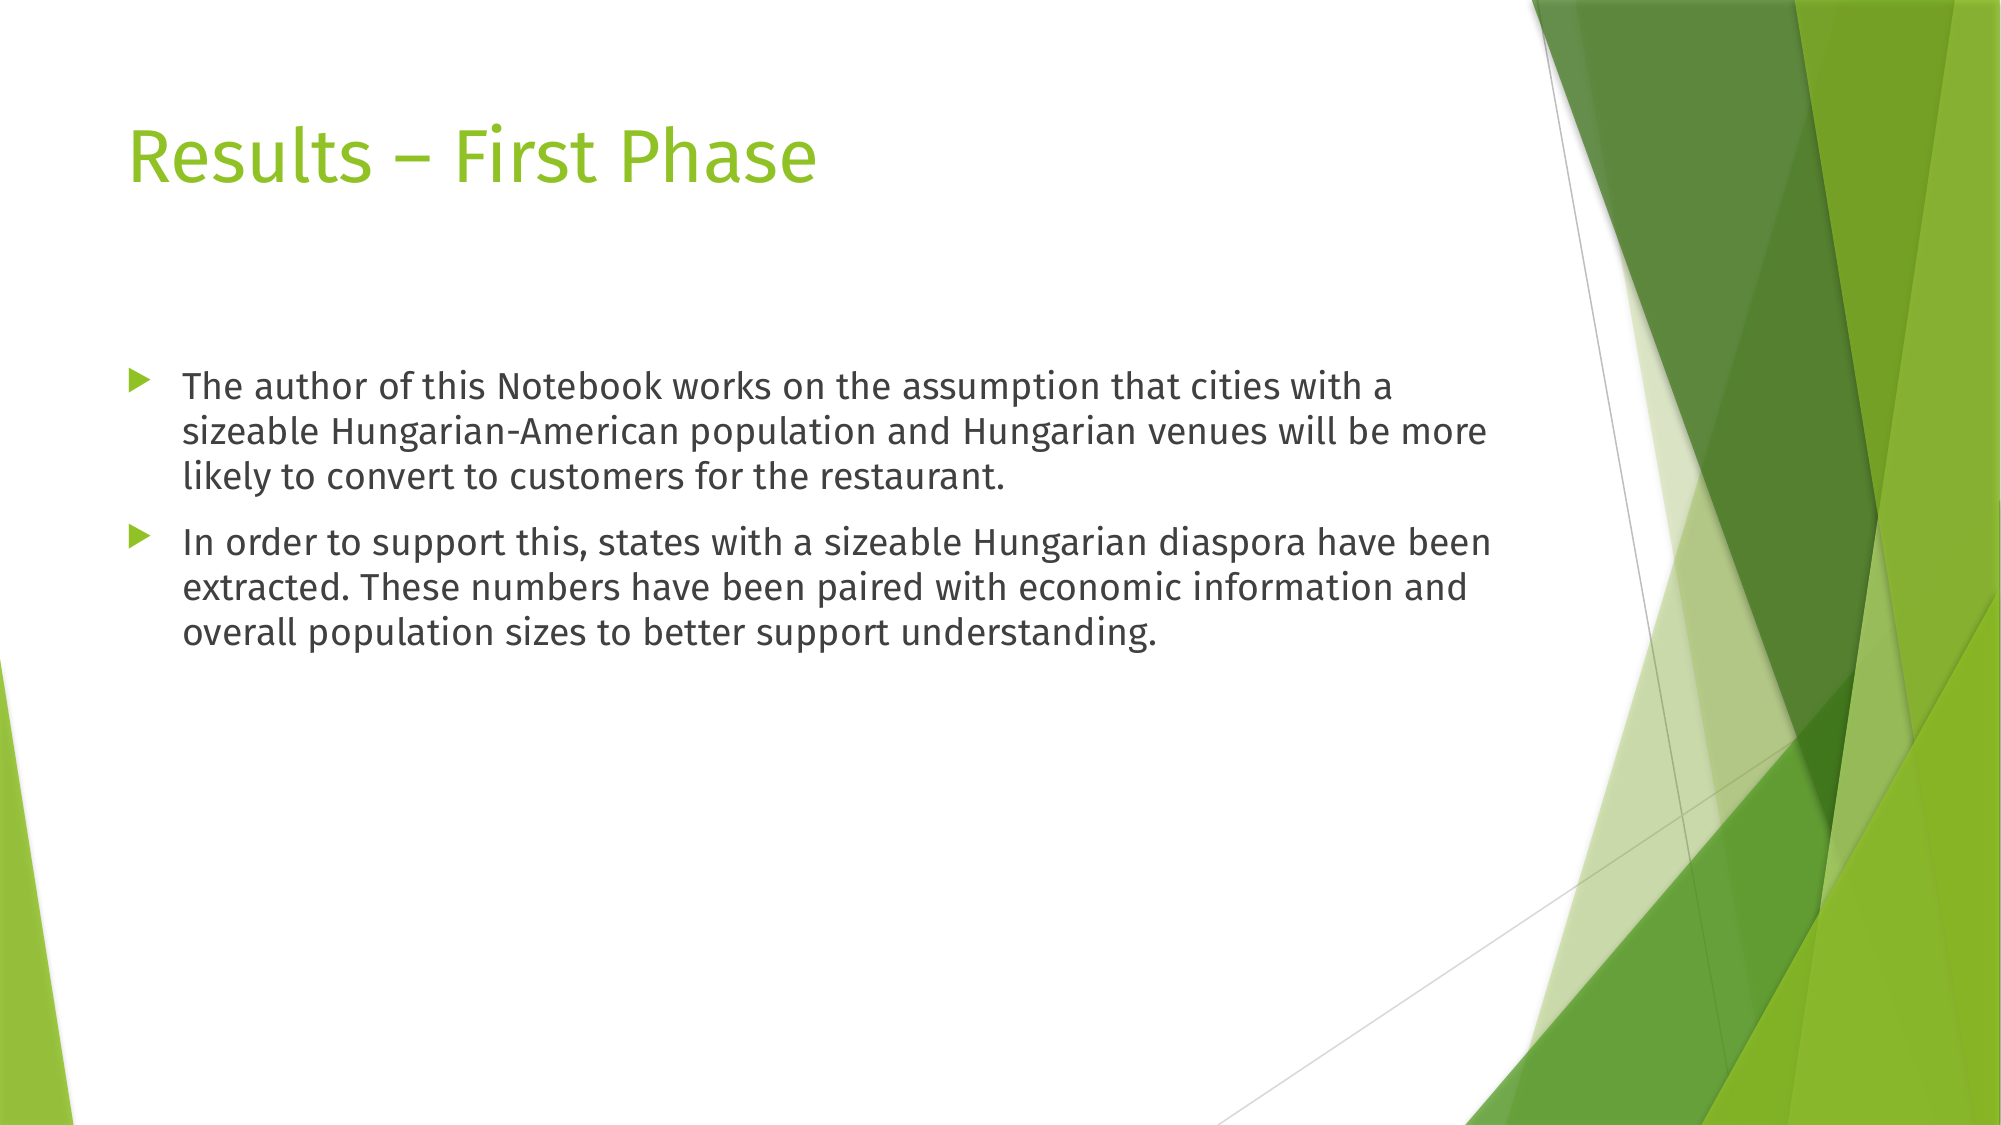

# Results – First Phase
The author of this Notebook works on the assumption that cities with a sizeable Hungarian-American population and Hungarian venues will be more likely to convert to customers for the restaurant.
In order to support this, states with a sizeable Hungarian diaspora have been extracted. These numbers have been paired with economic information and overall population sizes to better support understanding.